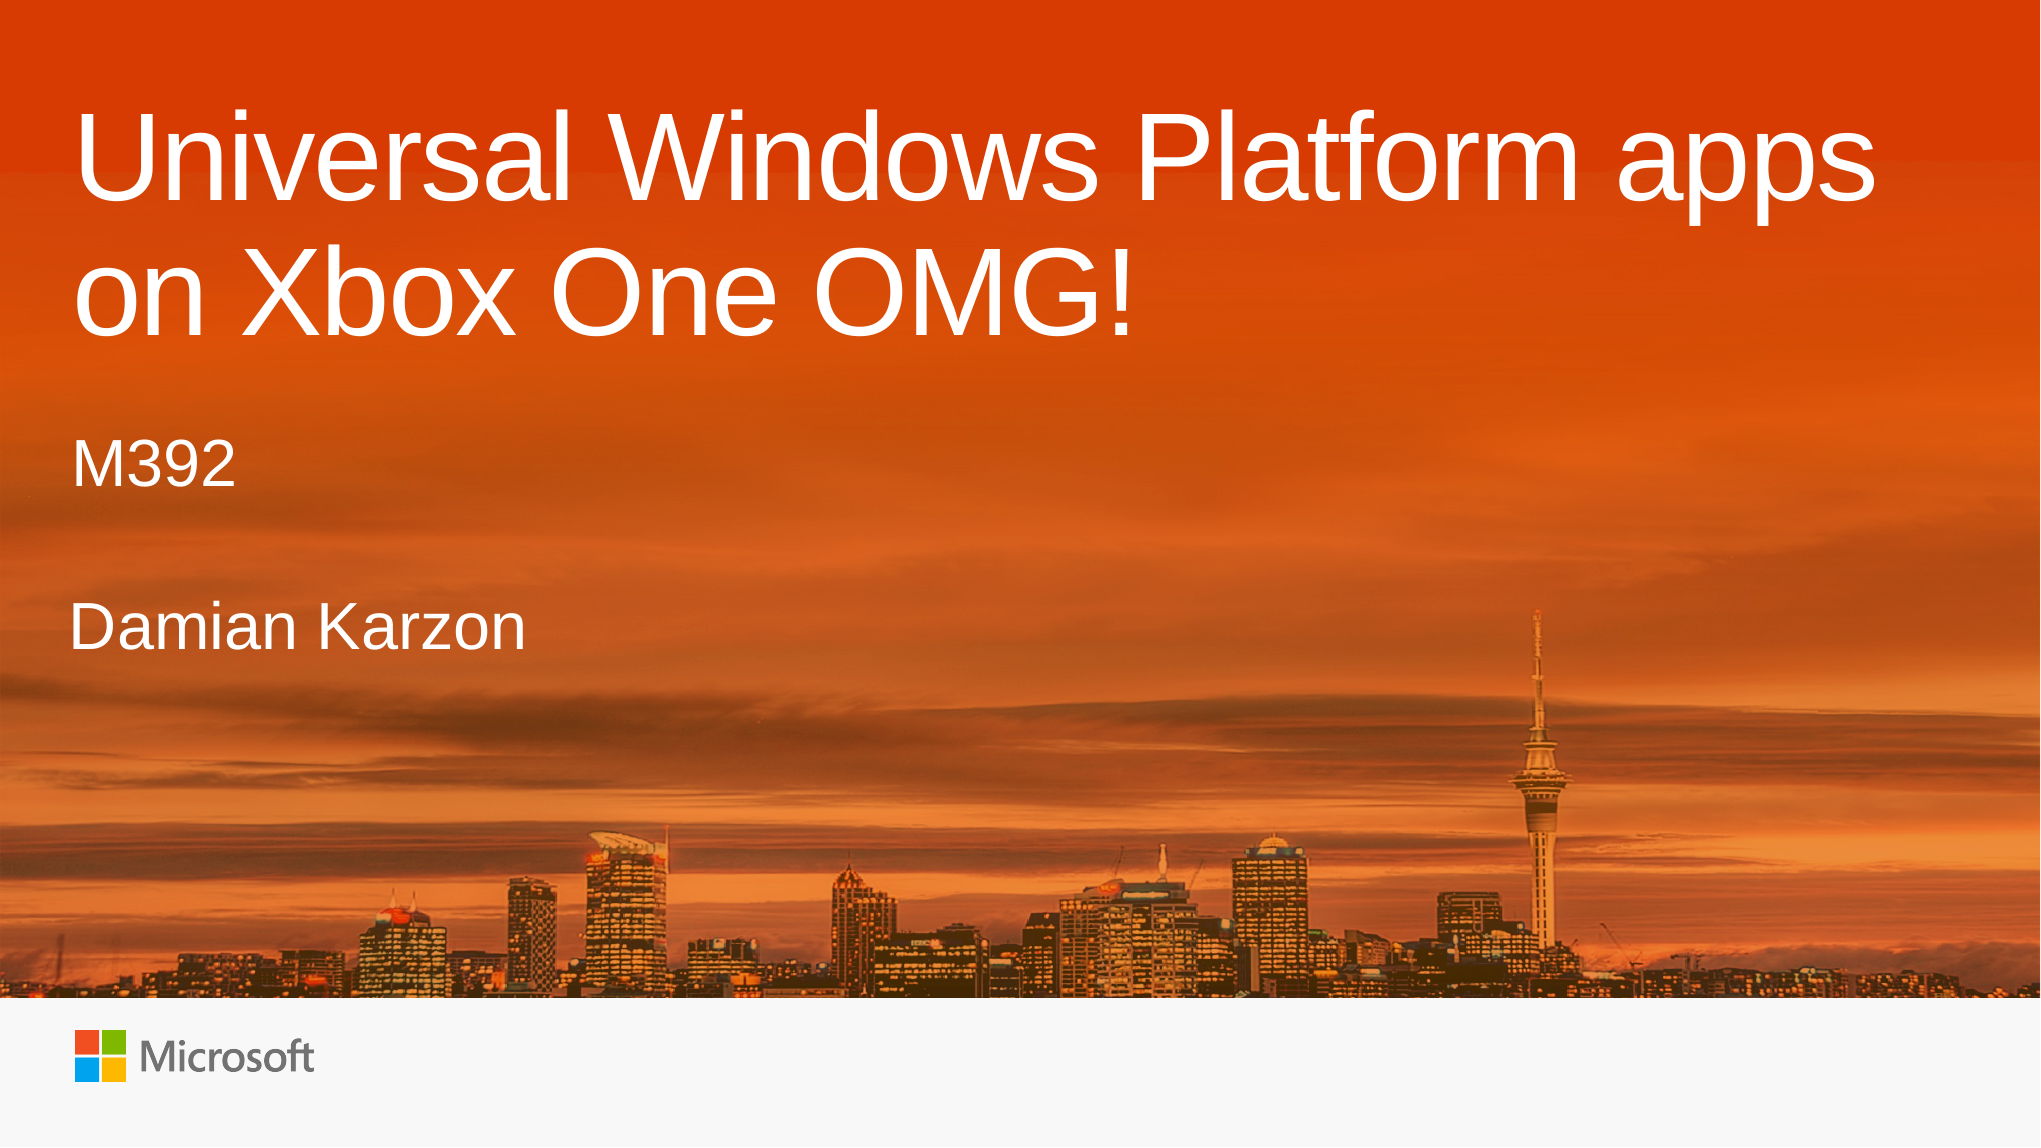

# Universal Windows Platform apps on Xbox One OMG!
M392
Damian Karzon